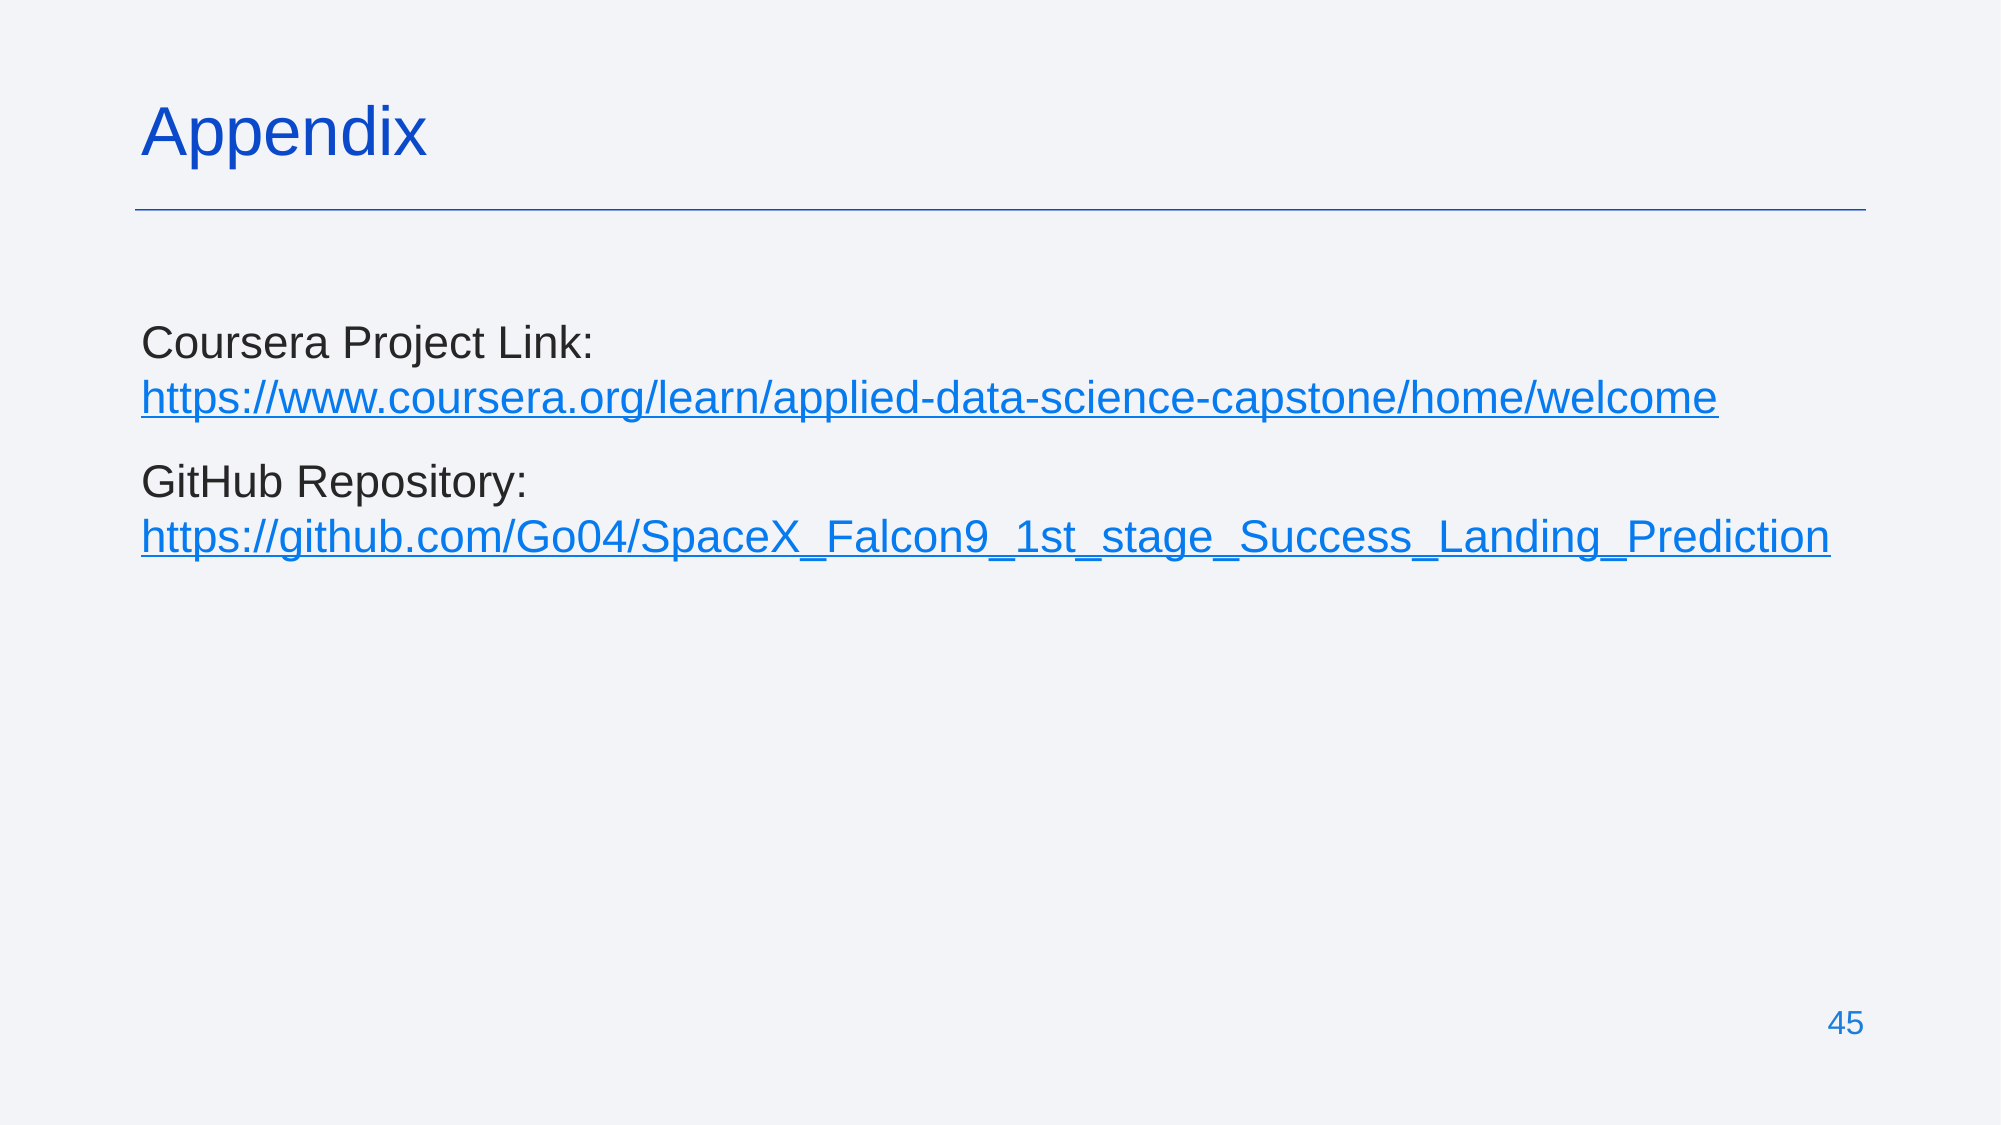

Appendix
Coursera Project Link: https://www.coursera.org/learn/applied-data-science-capstone/home/welcome
GitHub Repository: https://github.com/Go04/SpaceX_Falcon9_1st_stage_Success_Landing_Prediction

45